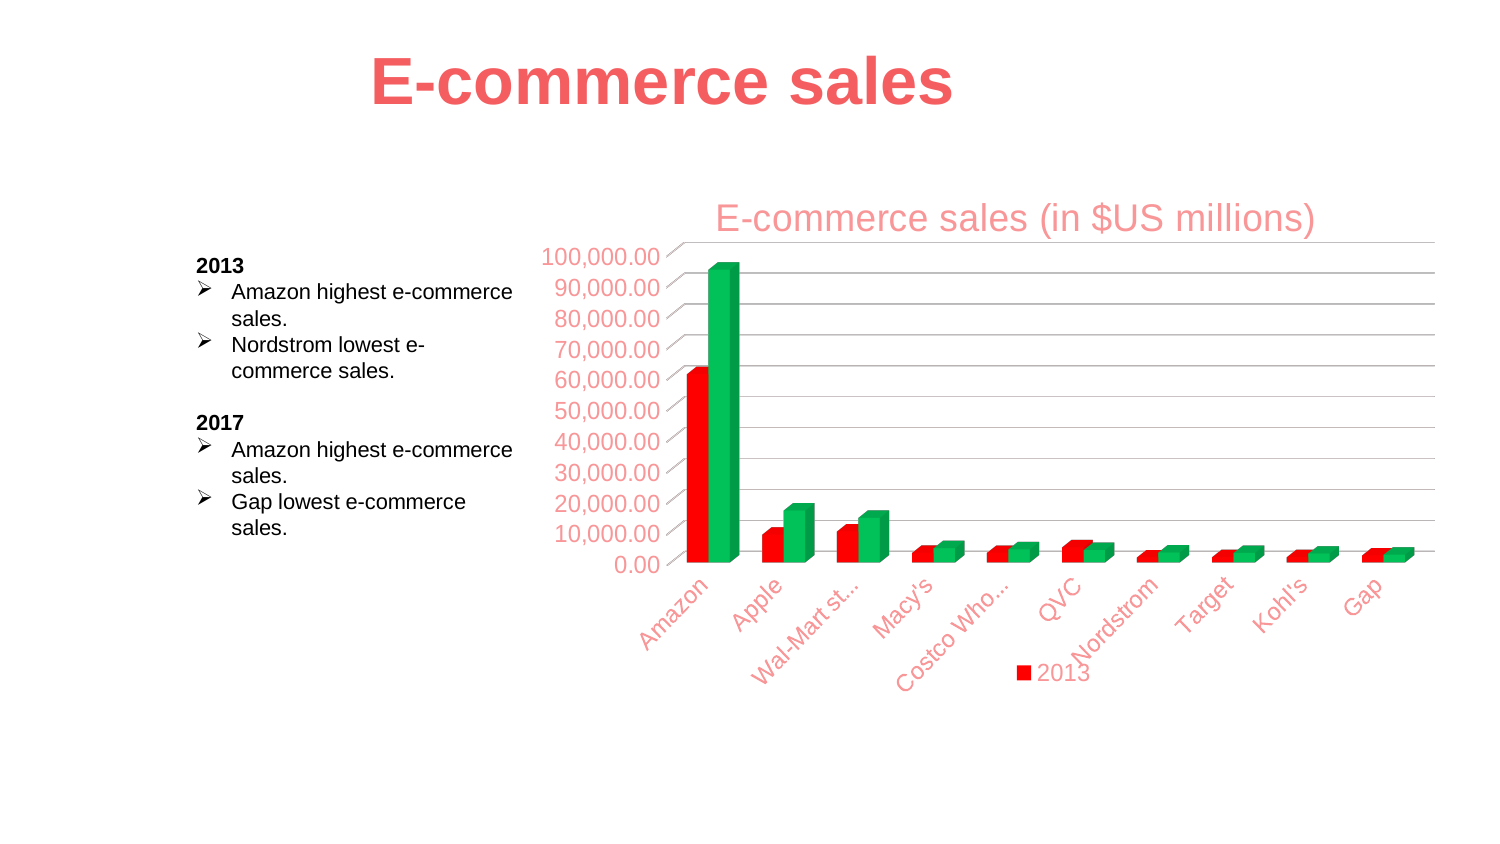

# E-commerce sales

[unsupported chart]

2013
Amazon highest e-commerce sales.
Nordstrom lowest e-commerce sales.

2017
Amazon highest e-commerce sales.
Gap lowest e-commerce sales.